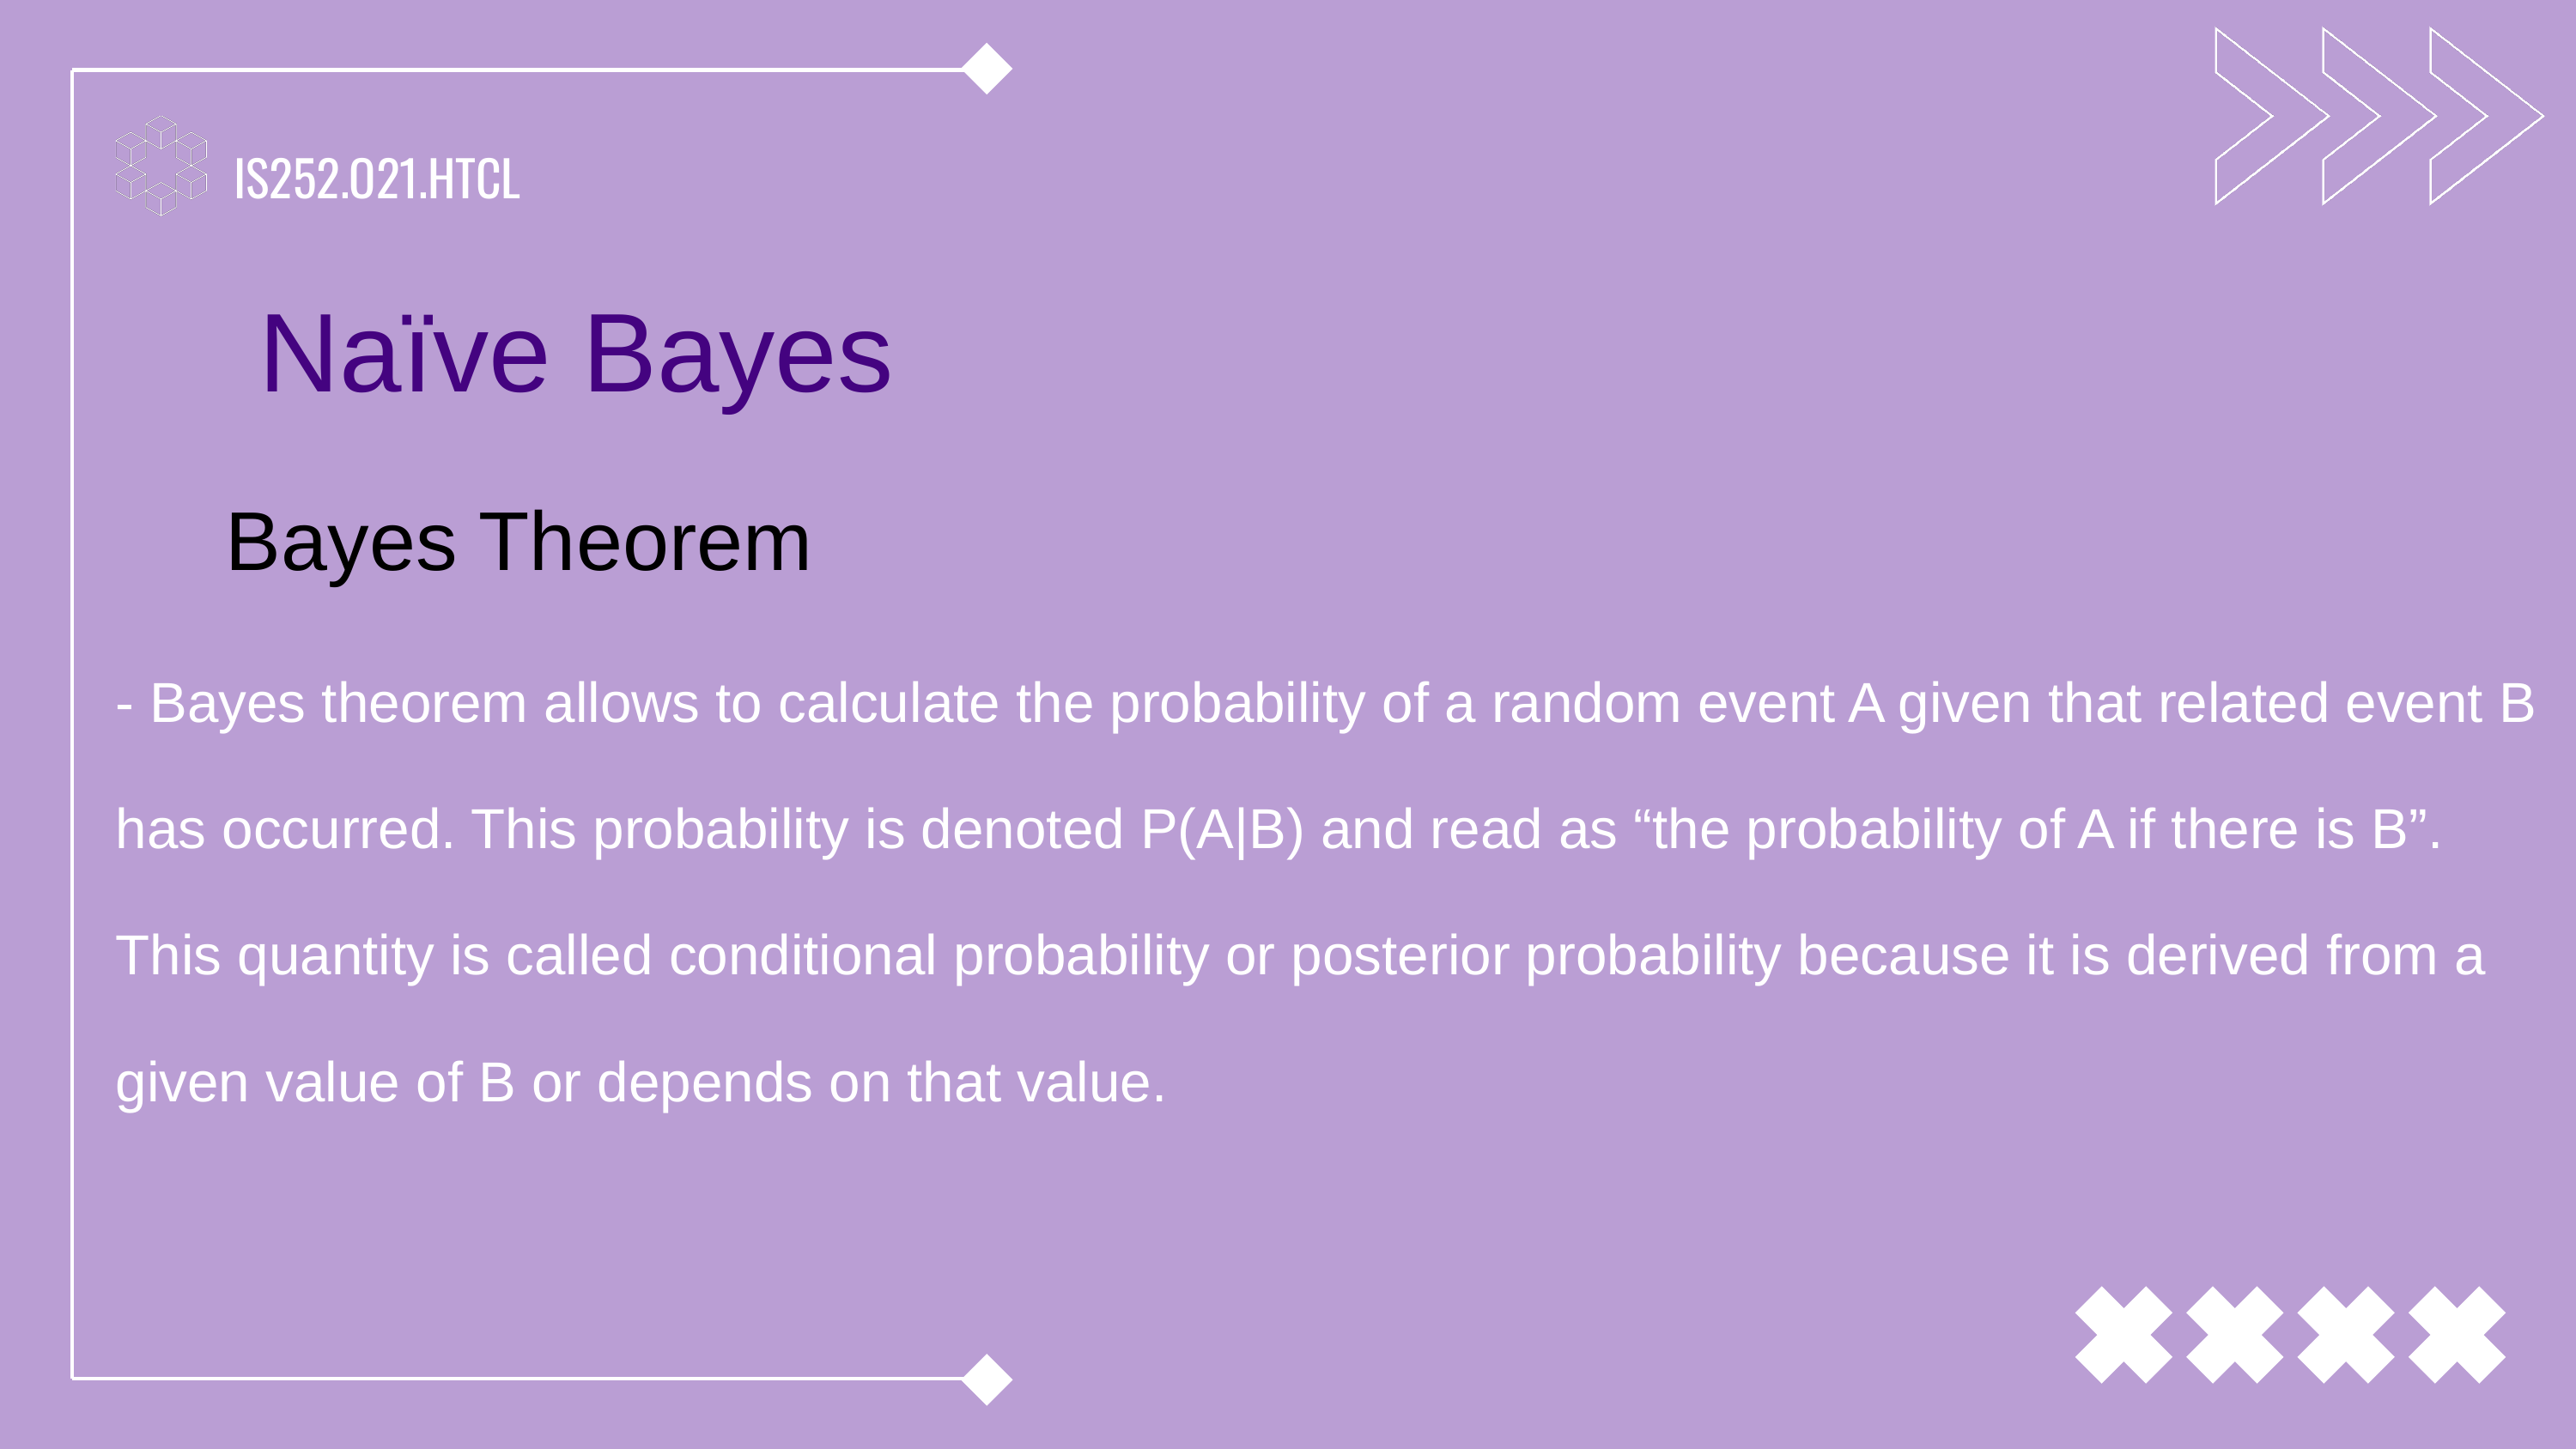

IS252.O21.HTCL
Naïve Bayes
 Bayes Theorem
- Bayes theorem allows to calculate the probability of a random event A given that related event B has occurred. This probability is denoted P(A|B) and read as “the probability of A if there is B”. This quantity is called conditional probability or posterior probability because it is derived from a given value of B or depends on that value.